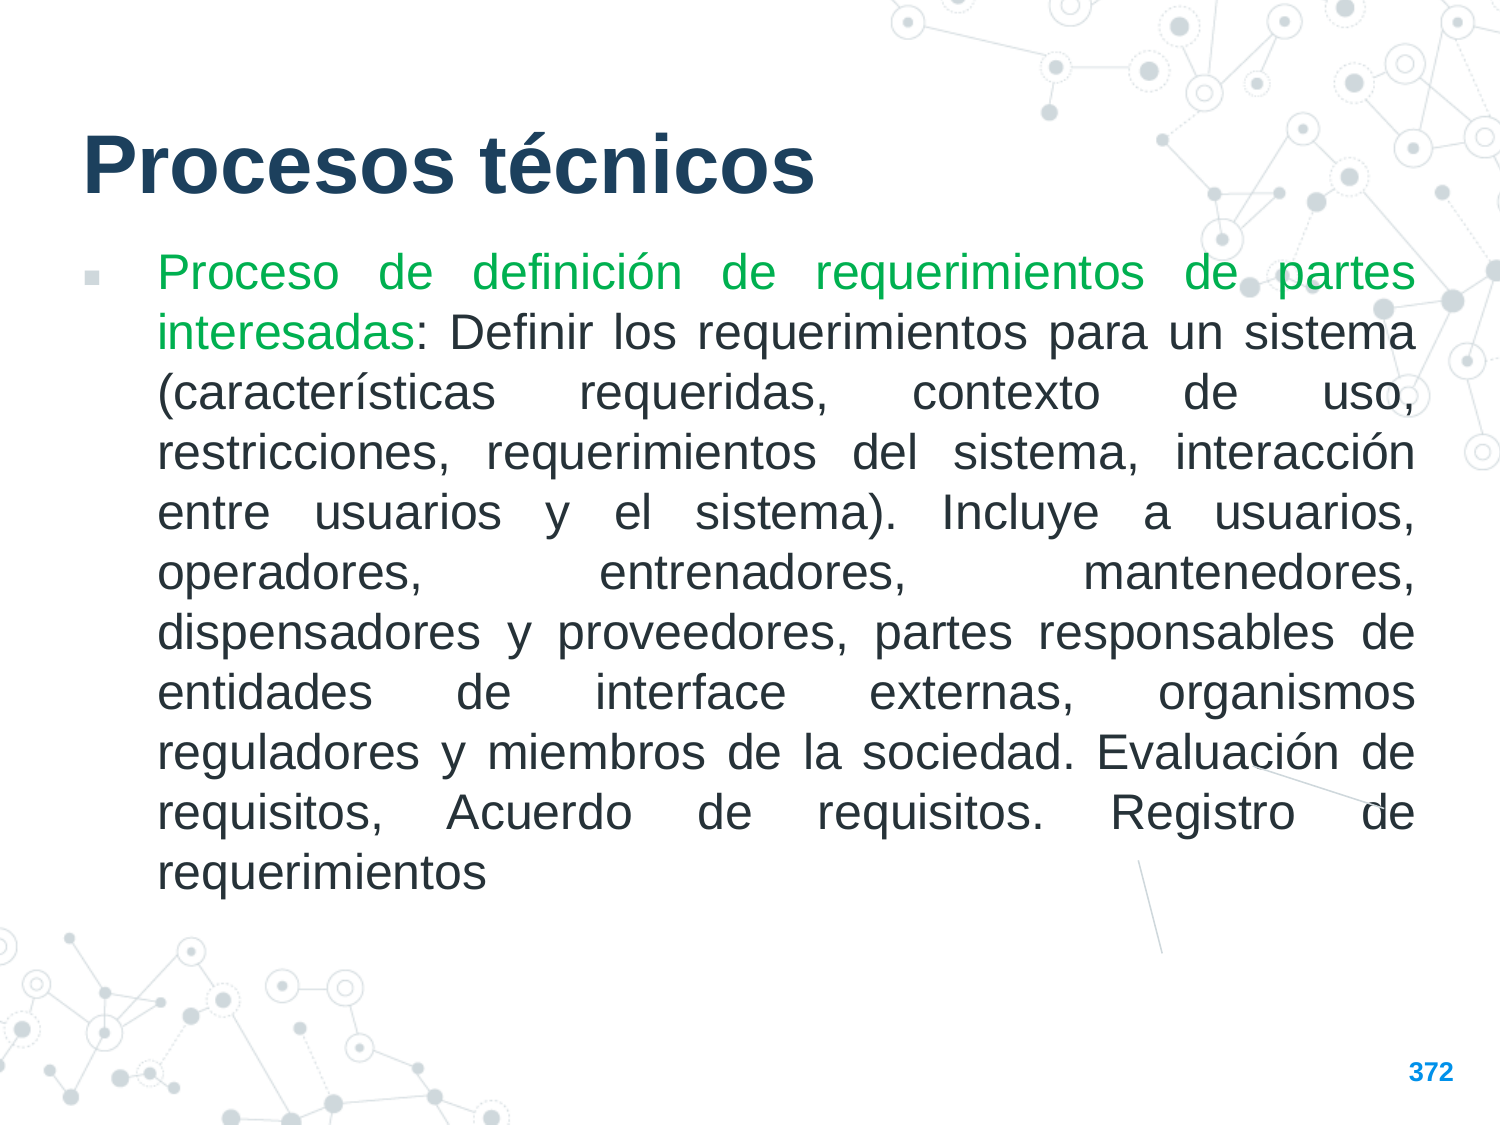

Procesos técnicos
Proceso de definición de requerimientos de partes interesadas: Definir los requerimientos para un sistema (características requeridas, contexto de uso, restricciones, requerimientos del sistema, interacción entre usuarios y el sistema). Incluye a usuarios, operadores, entrenadores, mantenedores, dispensadores y proveedores, partes responsables de entidades de interface externas, organismos reguladores y miembros de la sociedad. Evaluación de requisitos, Acuerdo de requisitos. Registro de requerimientos

372